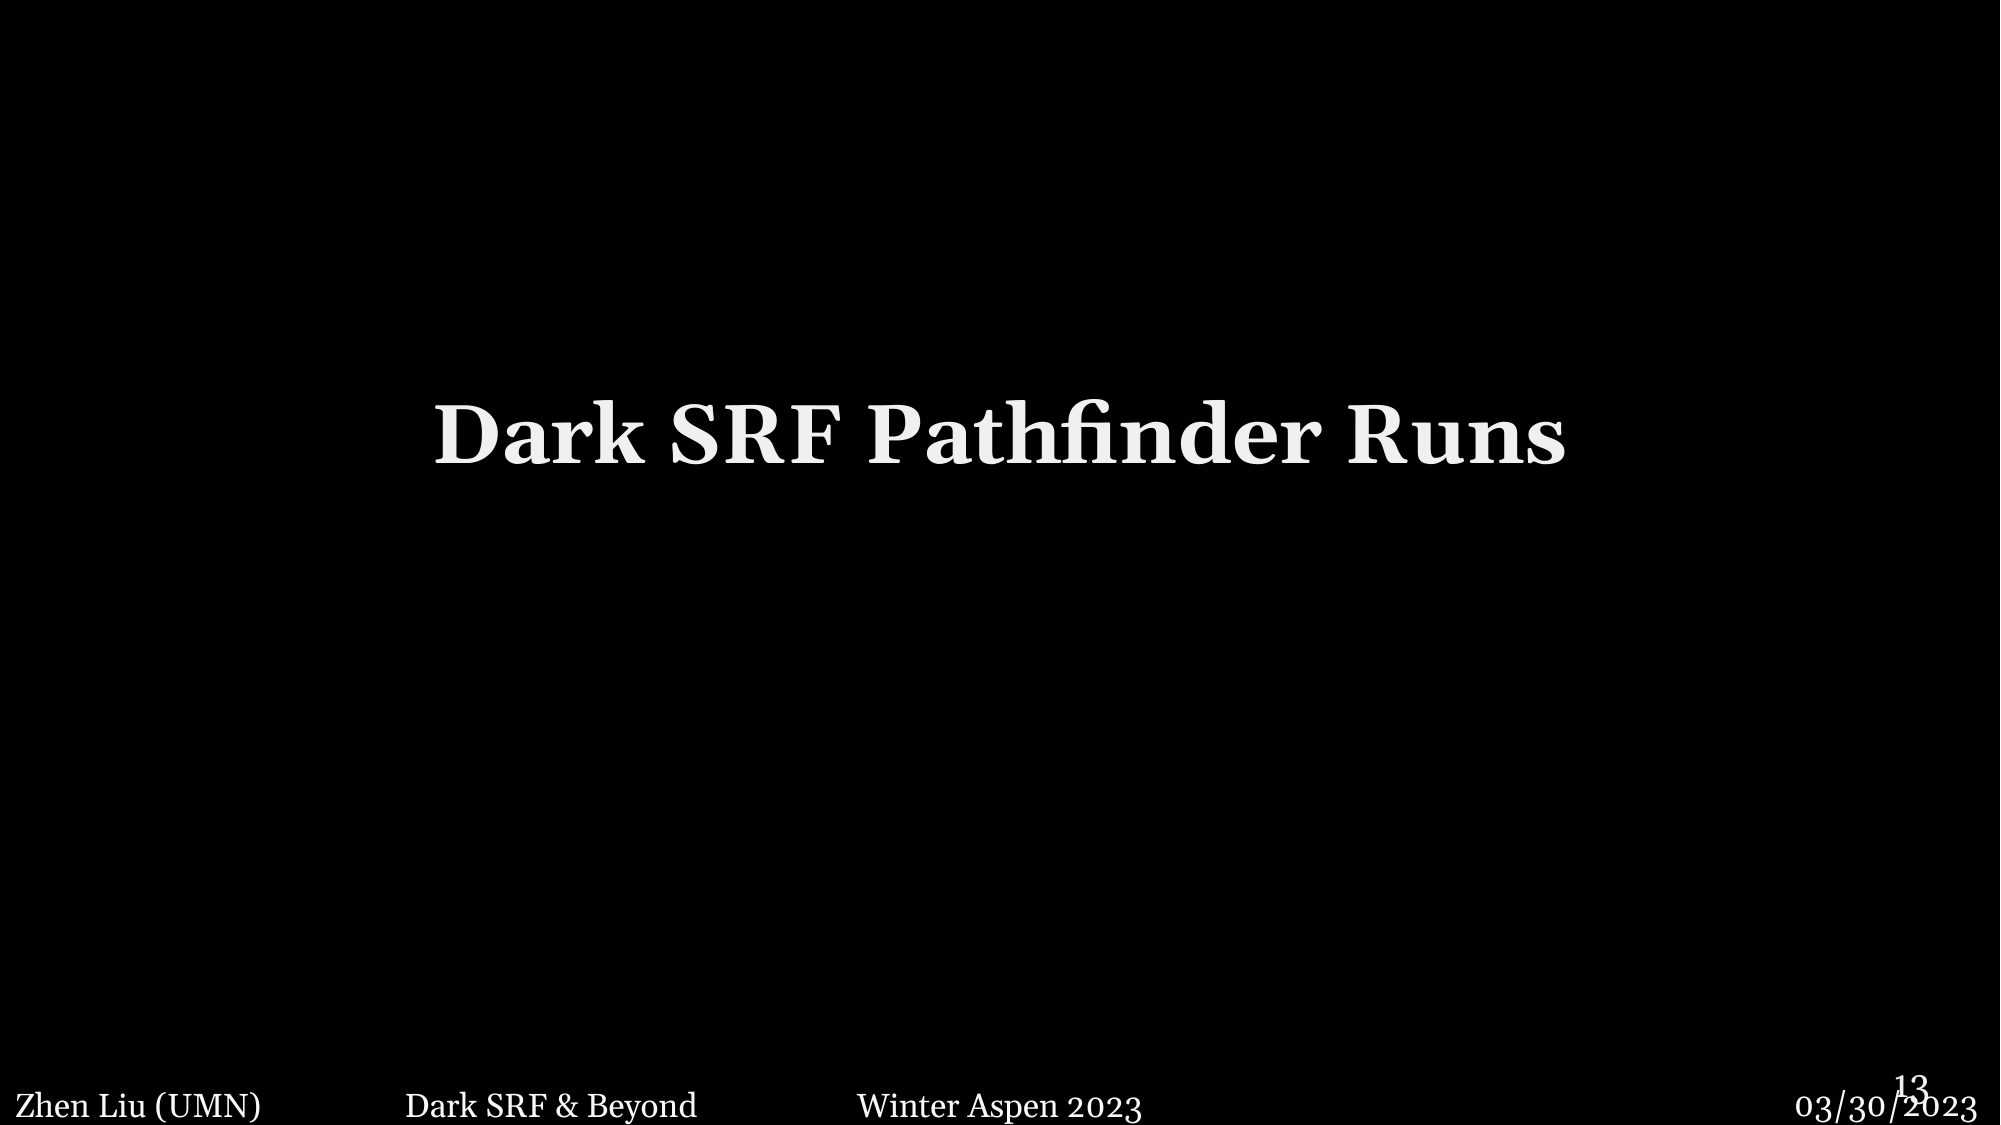

# Dark SRF Pathfinder Runs
13
03/30/2023
Zhen Liu (UMN)                  Dark SRF & Beyond                    Winter Aspen 2023